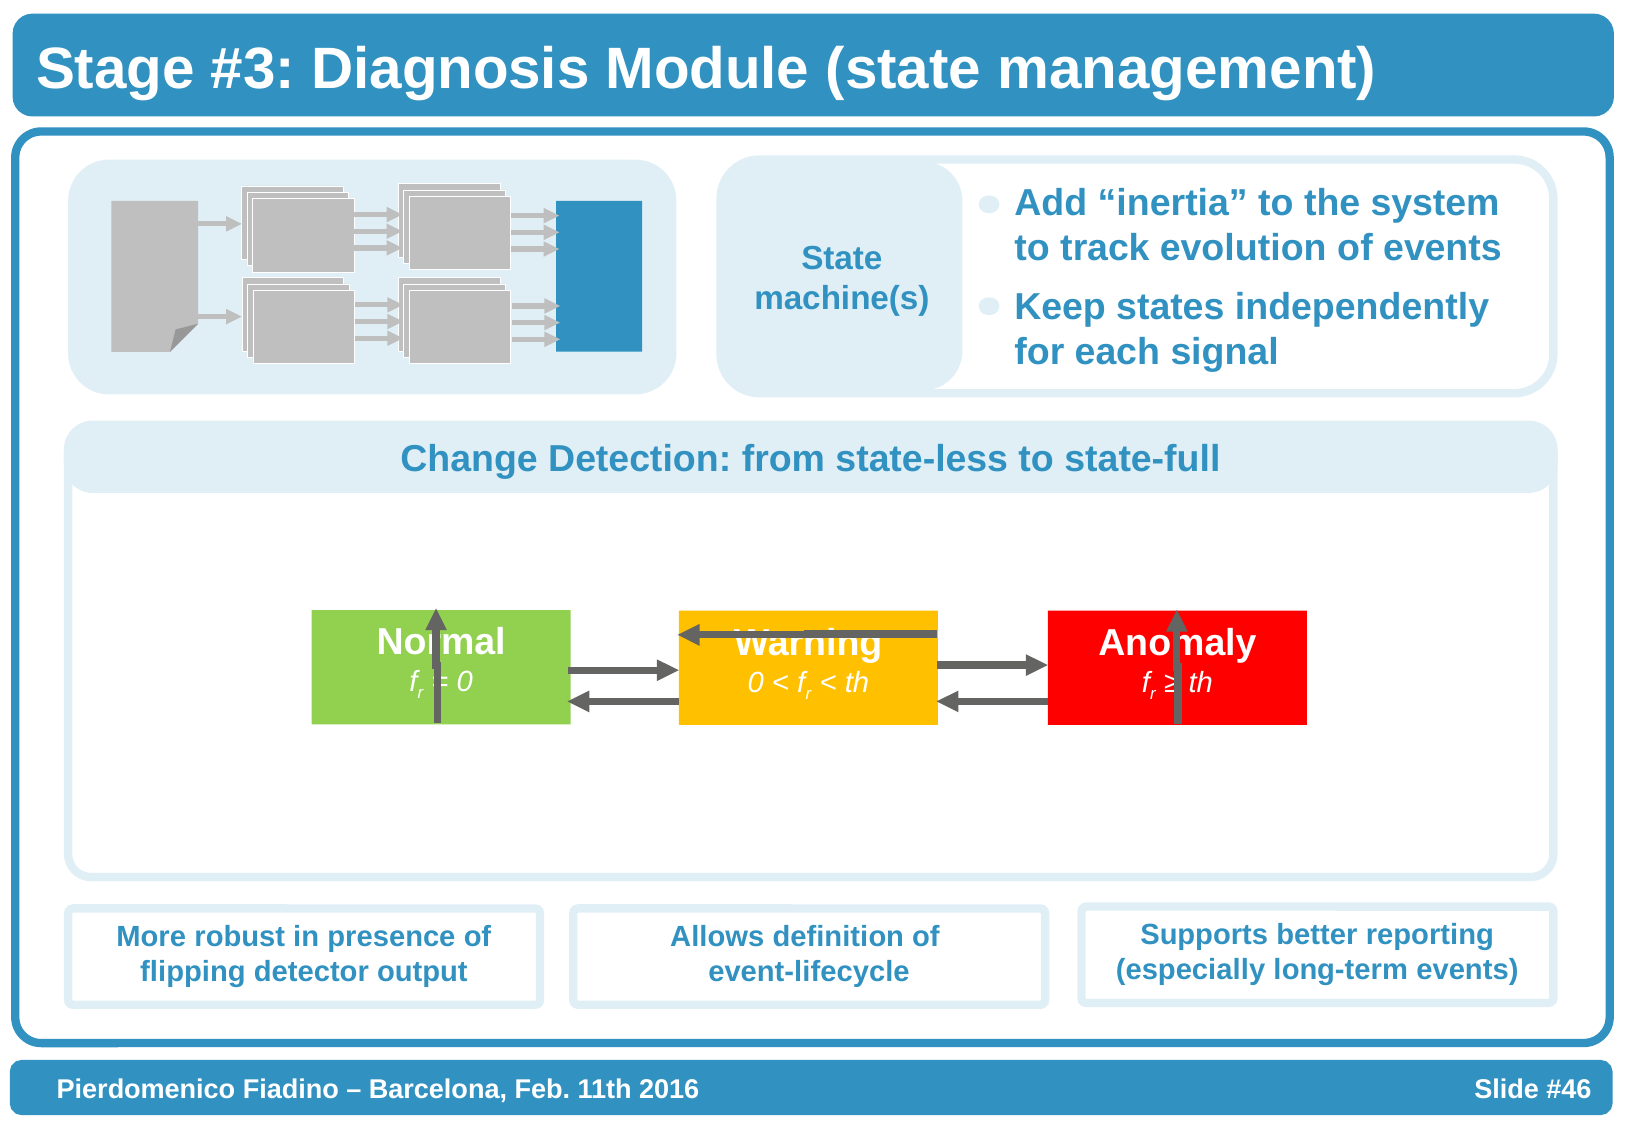

Stage #3: Diagnosis Module (state management)
111

State machine(s)
Add “inertia” to the system to track evolution of events

Keep states independently for each signal

Change Detection: from state-less to state-full

Normal
fr = 0
Anomaly
fr ≥ th
Warning
0 < fr < th
Supports better reporting
(especially long-term events)
More robust in presence of flipping detector output
Allows definition of
event-lifecycle
Pierdomenico Fiadino – Barcelona, Feb. 11th 2016...............
Slide #46